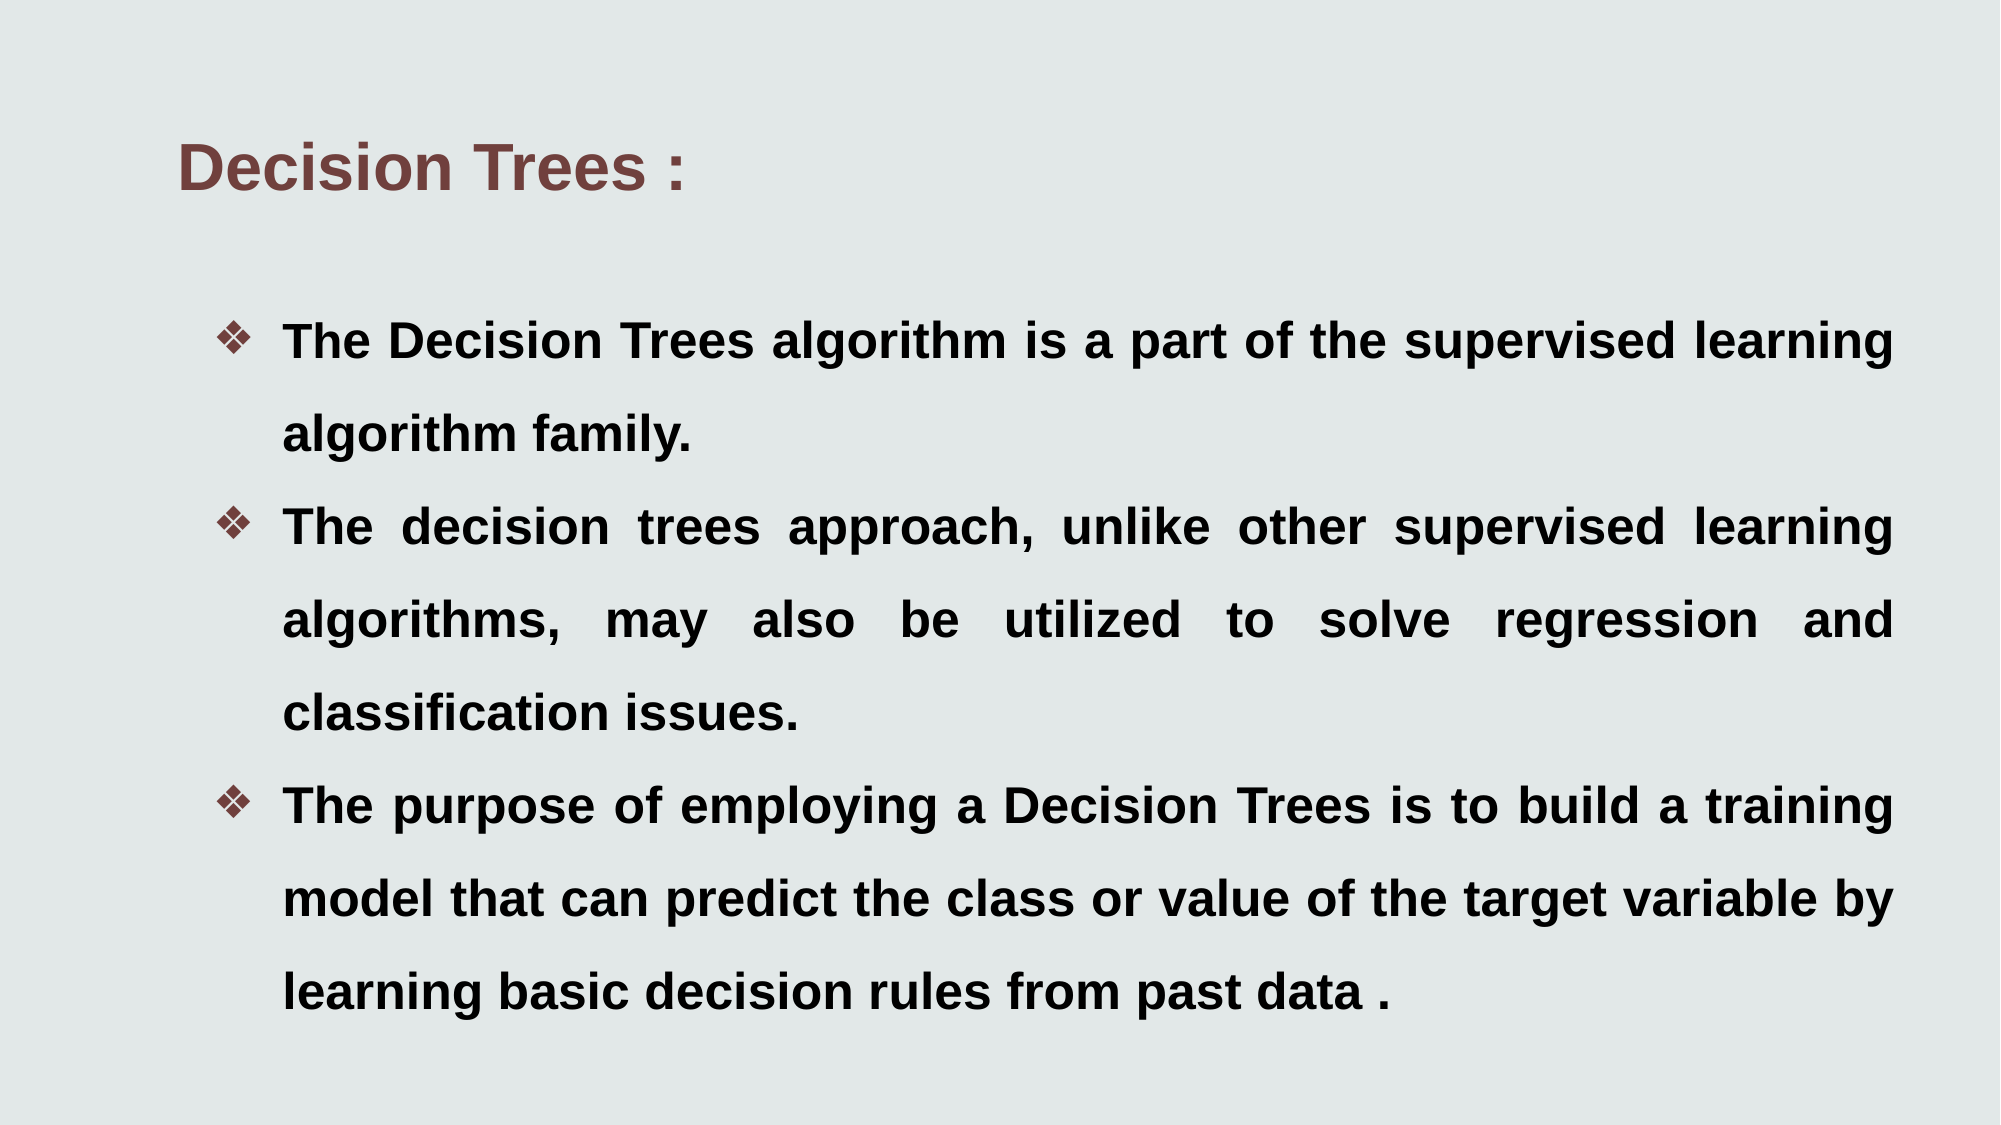

# Decision Trees :
The Decision Trees algorithm is a part of the supervised learning algorithm family.
The decision trees approach, unlike other supervised learning algorithms, may also be utilized to solve regression and classification issues.
The purpose of employing a Decision Trees is to build a training model that can predict the class or value of the target variable by learning basic decision rules from past data .